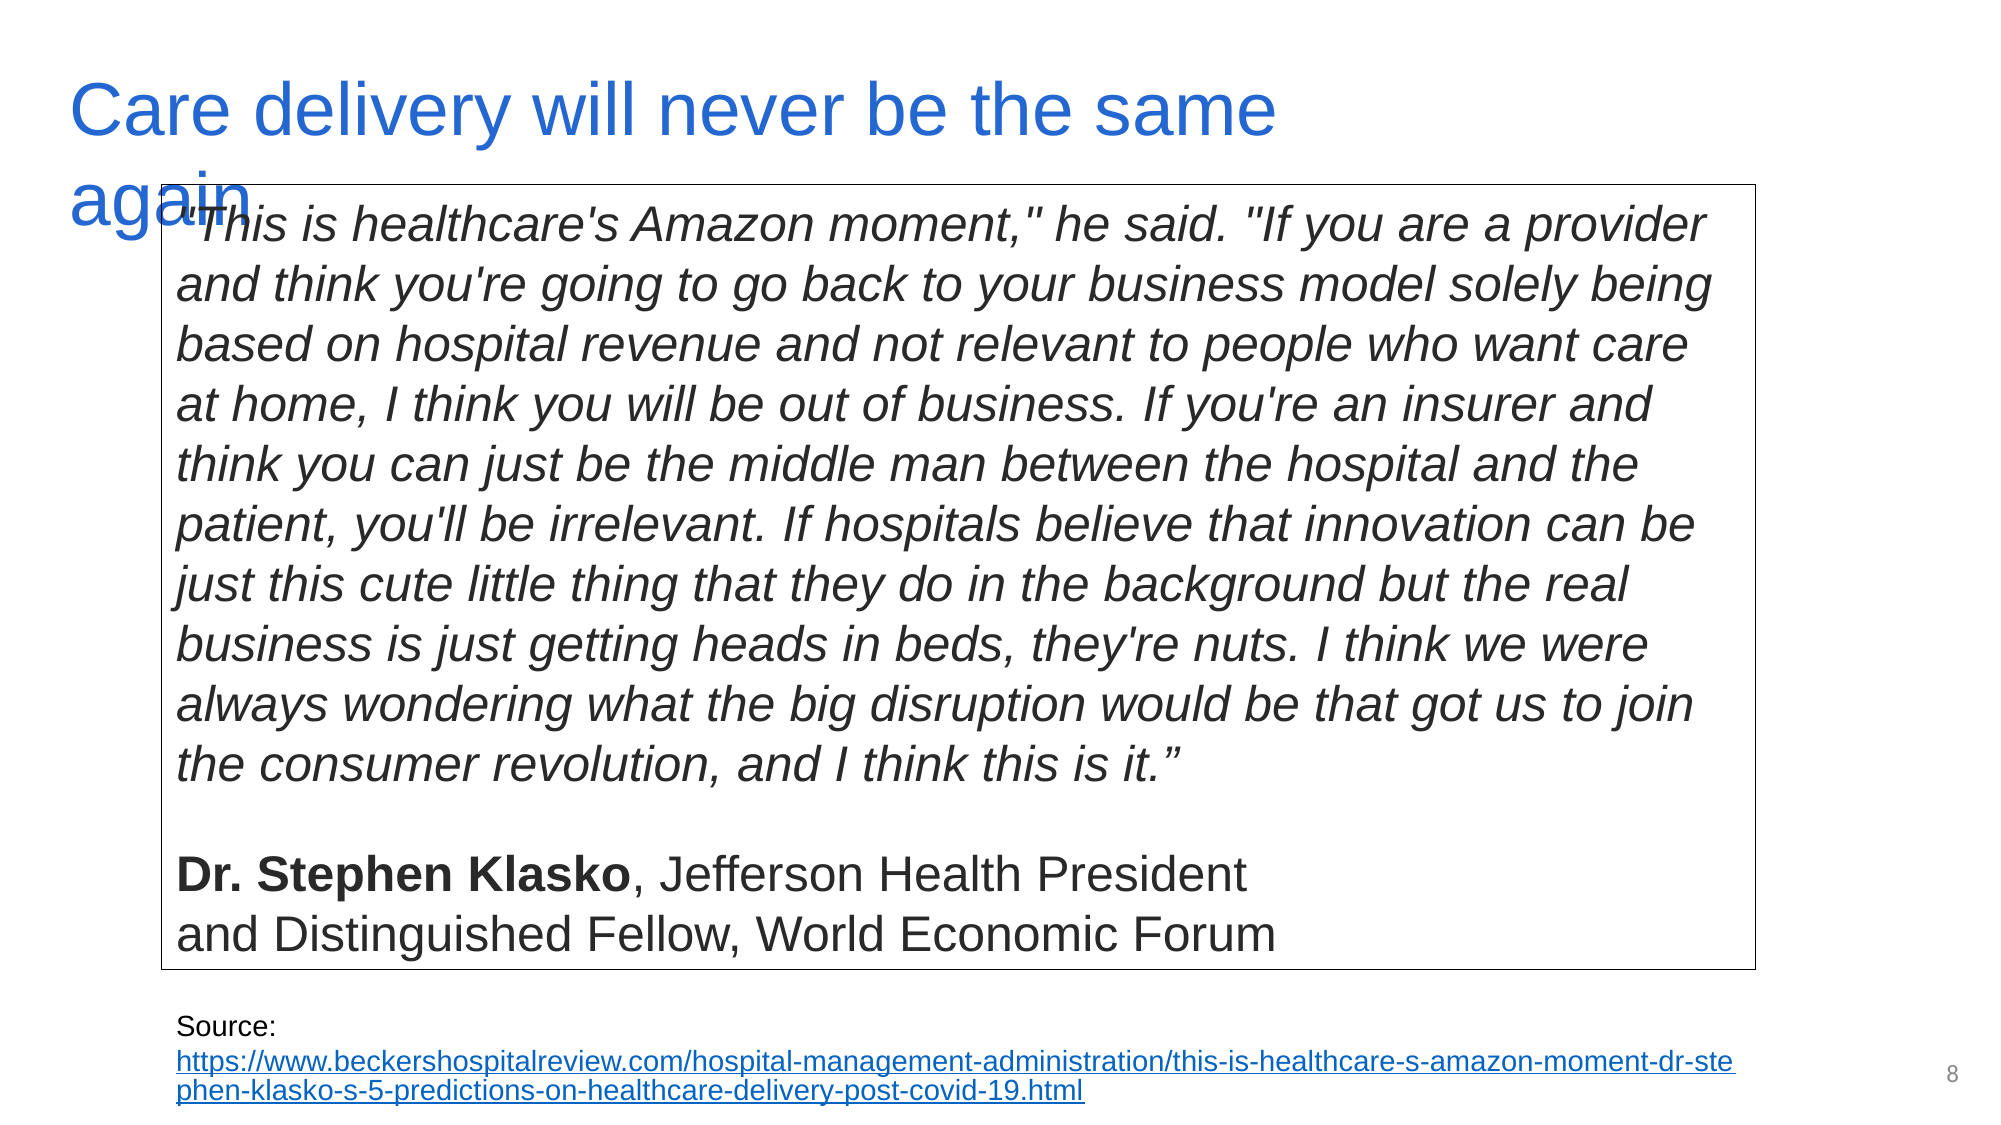

Care delivery will never be the same again
"This is healthcare's Amazon moment," he said. "If you are a provider and think you're going to go back to your business model solely being based on hospital revenue and not relevant to people who want care at home, I think you will be out of business. If you're an insurer and think you can just be the middle man between the hospital and the patient, you'll be irrelevant. If hospitals believe that innovation can be just this cute little thing that they do in the background but the real business is just getting heads in beds, they're nuts. I think we were always wondering what the big disruption would be that got us to join the consumer revolution, and I think this is it.”

Dr. Stephen Klasko, Jefferson Health President
and Distinguished Fellow, World Economic Forum
Source: https://www.beckershospitalreview.com/hospital-management-administration/this-is-healthcare-s-amazon-moment-dr-stephen-klasko-s-5-predictions-on-healthcare-delivery-post-covid-19.html
8